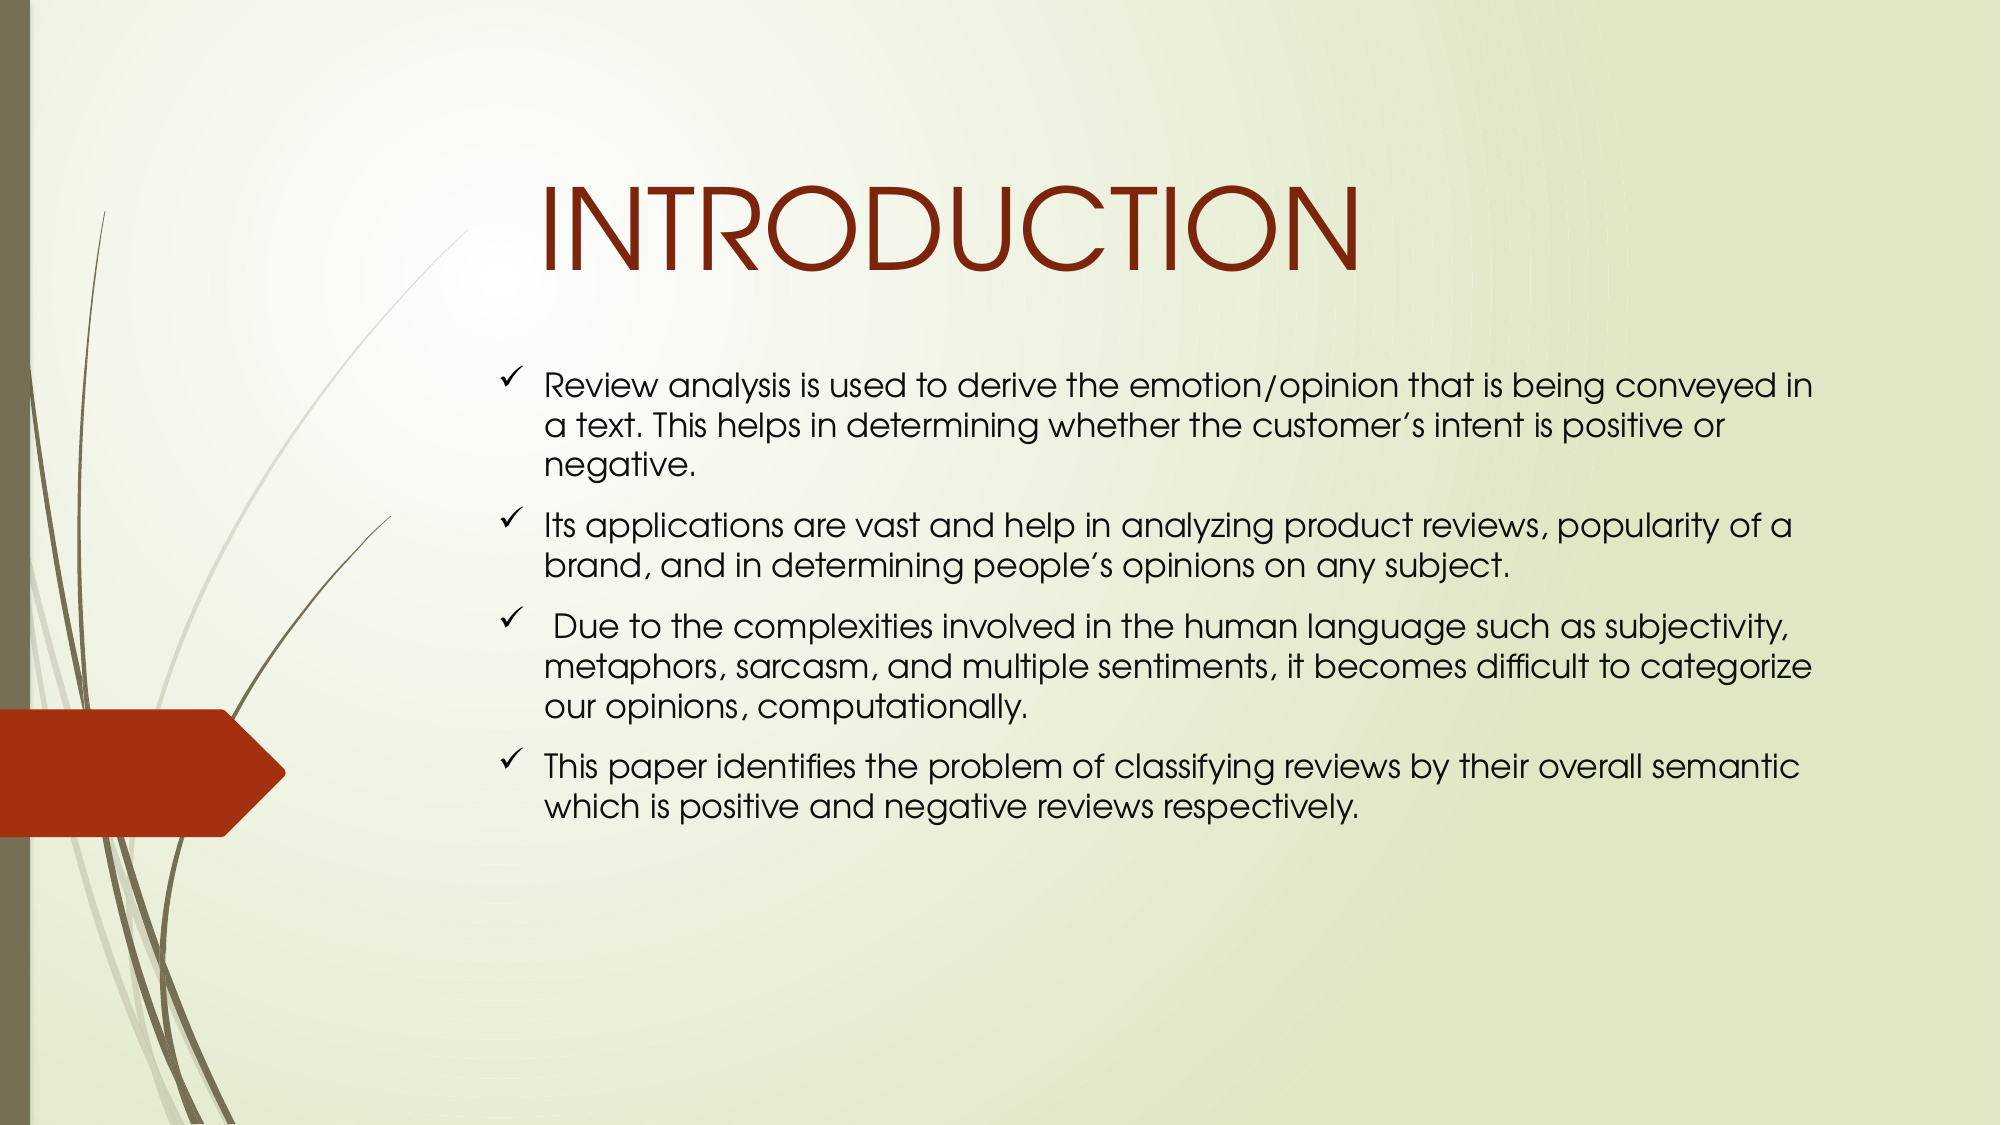

# INTRODUCTION
Review analysis is used to derive the emotion/opinion that is being conveyed in a text. This helps in determining whether the customer’s intent is positive or negative.
Its applications are vast and help in analyzing product reviews, popularity of a brand, and in determining people’s opinions on any subject.
 Due to the complexities involved in the human language such as subjectivity, metaphors, sarcasm, and multiple sentiments, it becomes difficult to categorize our opinions, computationally.
This paper identifies the problem of classifying reviews by their overall semantic which is positive and negative reviews respectively.